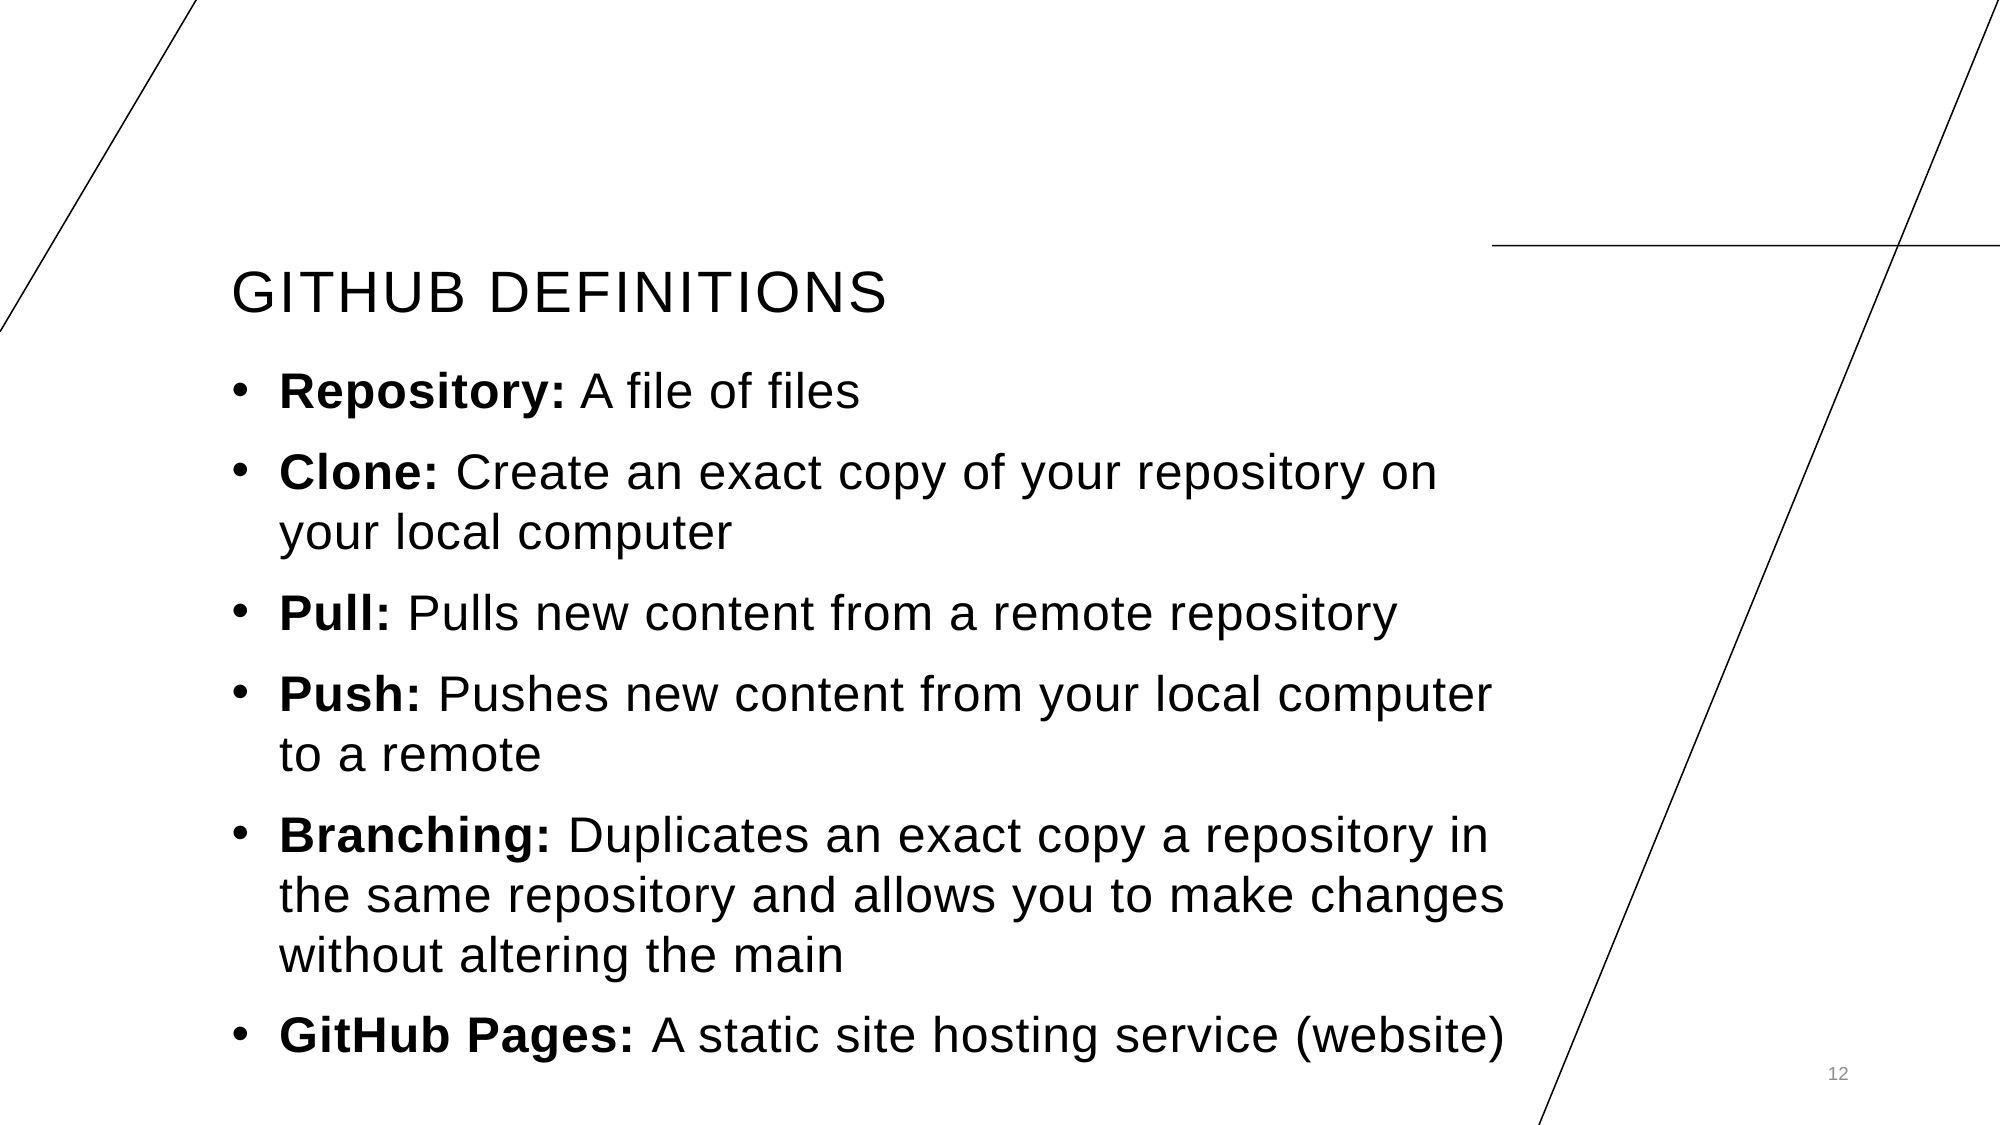

# GitHub Definitions
Repository: A file of files
Clone: Create an exact copy of your repository on your local computer
Pull: Pulls new content from a remote repository
Push: Pushes new content from your local computer to a remote
Branching: Duplicates an exact copy a repository in the same repository and allows you to make changes without altering the main
GitHub Pages: A static site hosting service (website)
12